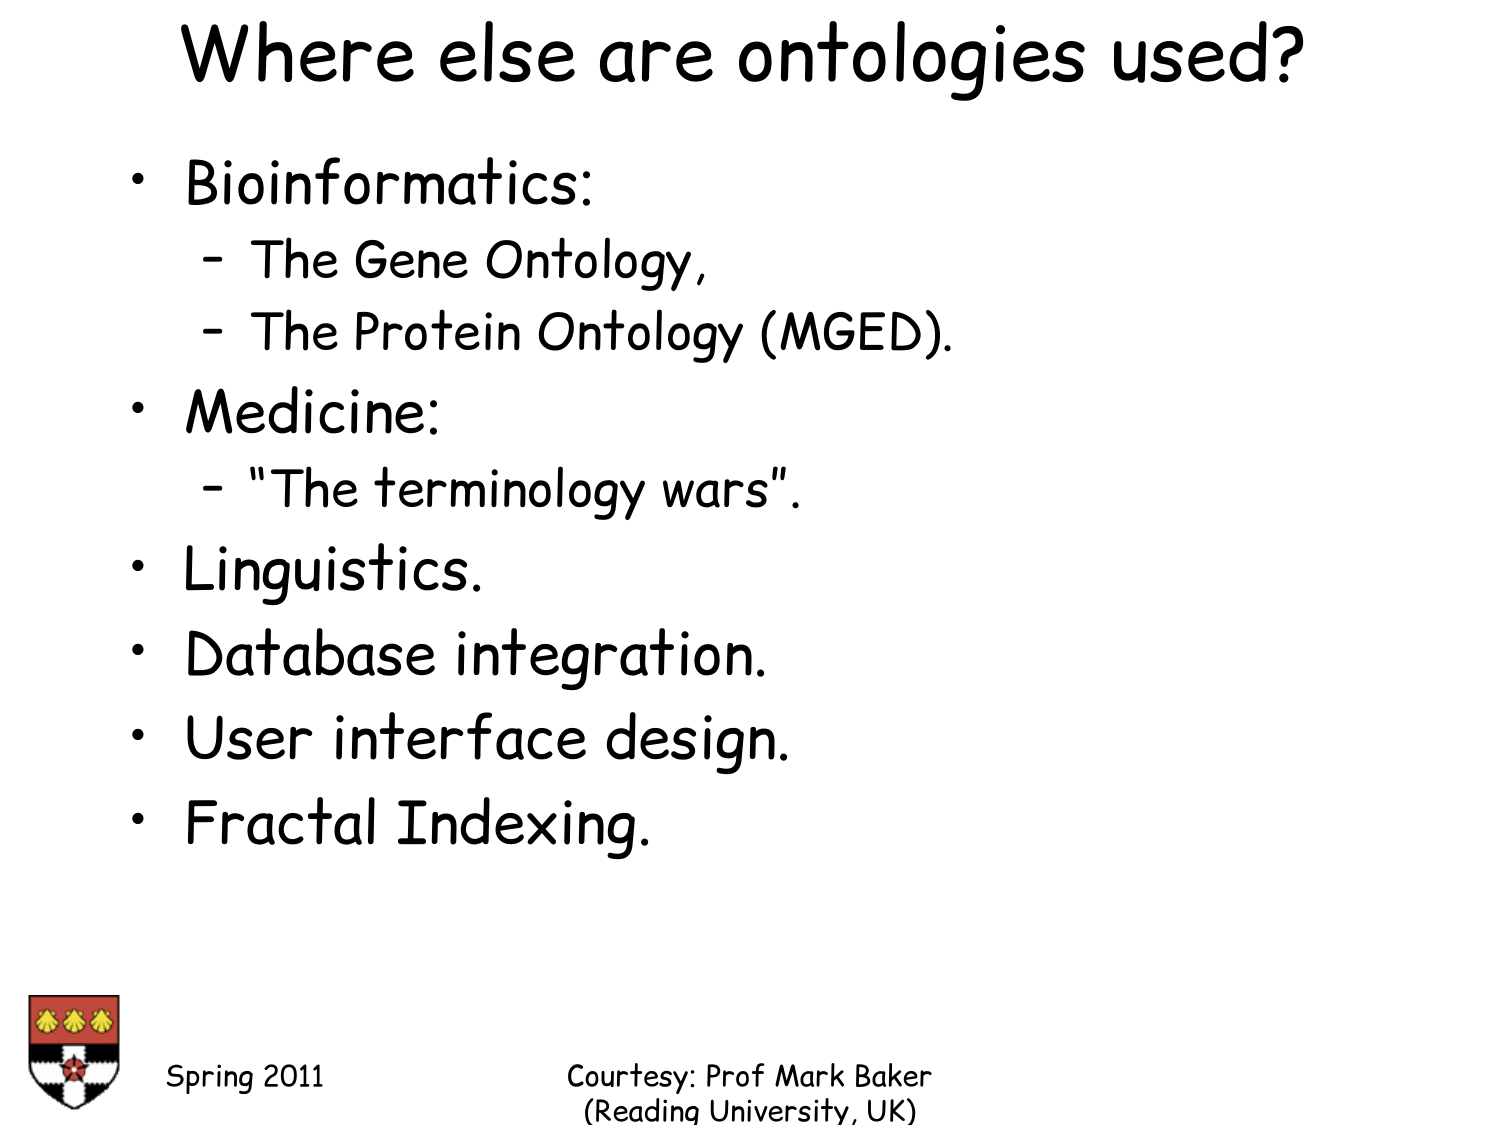

Where else are ontologies used?
Bioinformatics:
The Gene Ontology,
The Protein Ontology (MGED).
Medicine:
“The terminology wars”.
Linguistics.
Database integration.
User interface design.
Fractal Indexing.

Spring 2011
Courtesy: Prof Mark Baker (Reading University, UK)